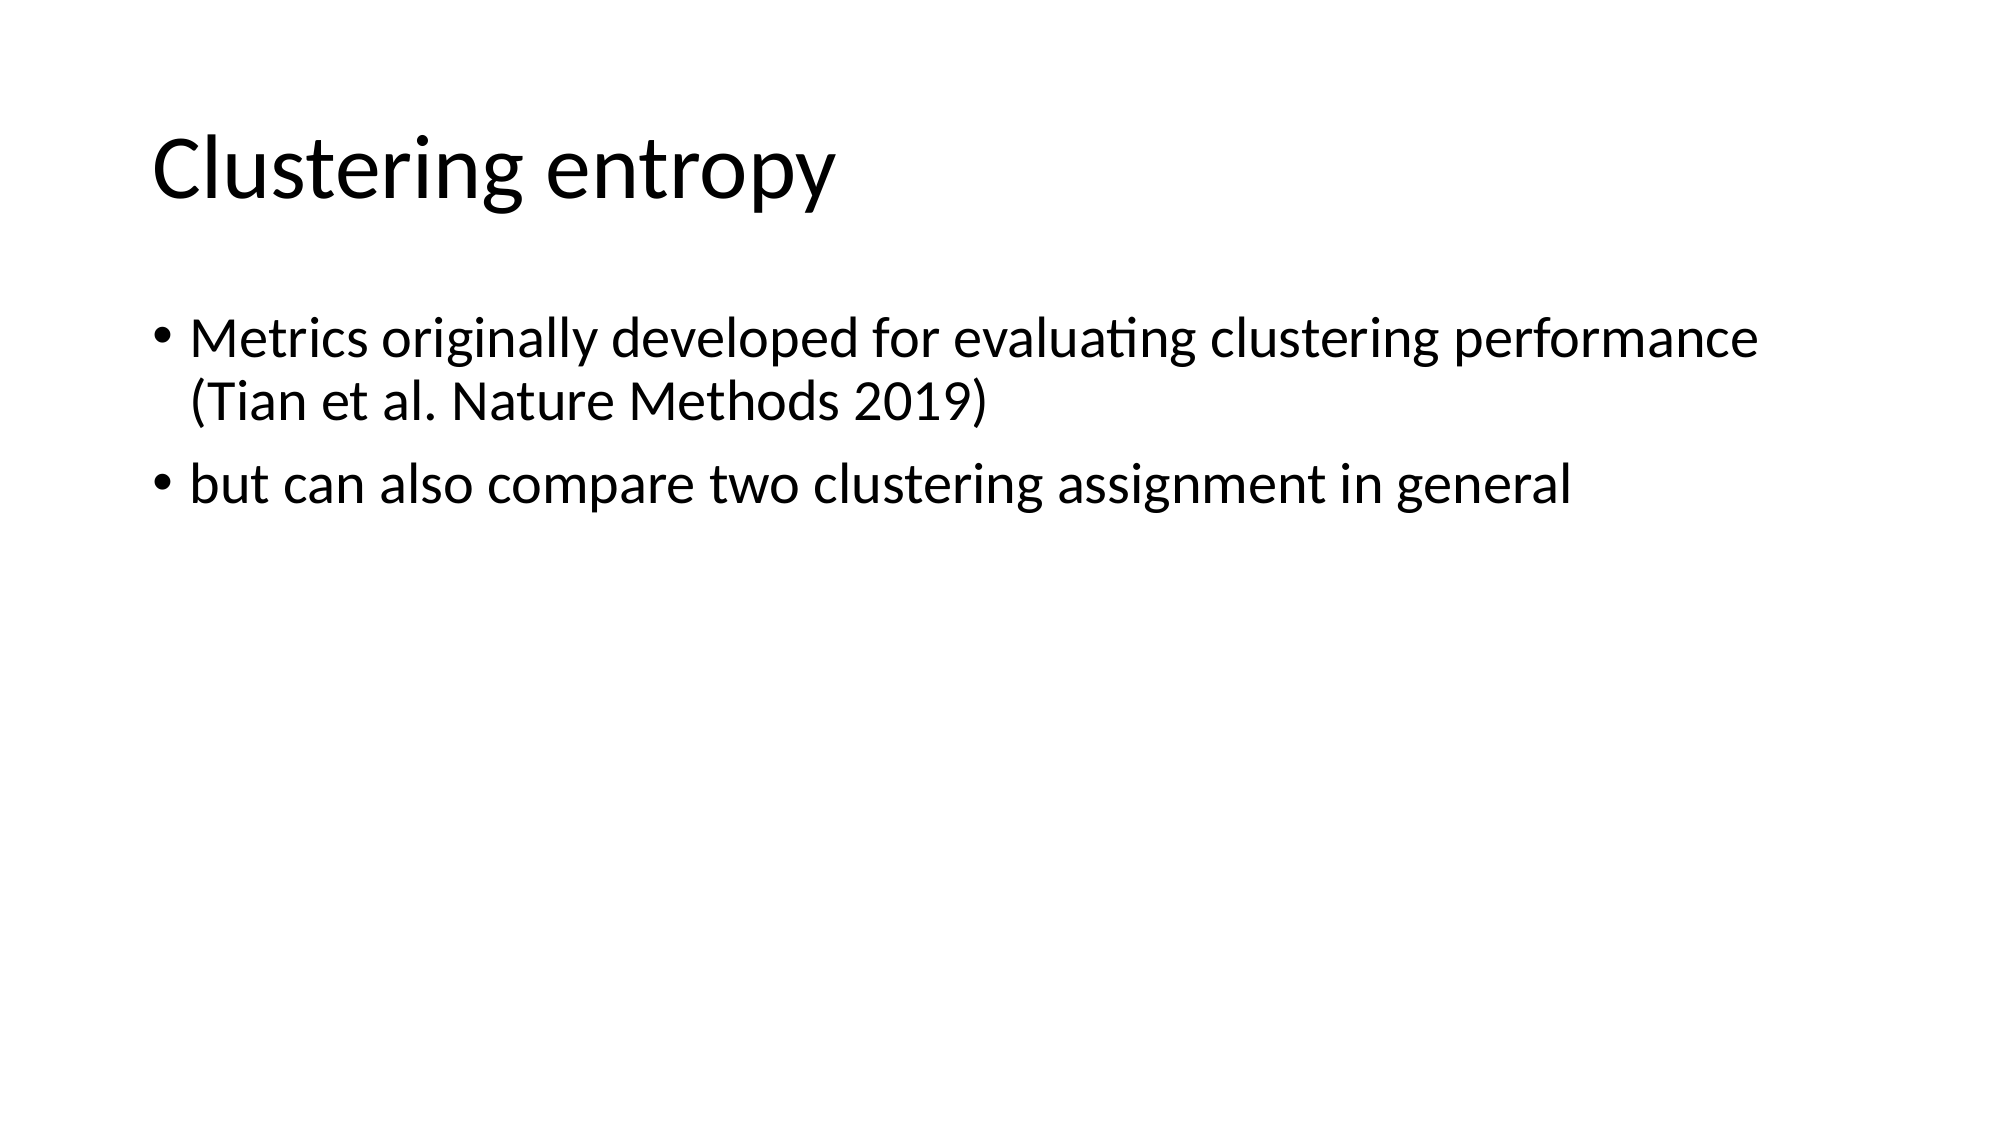

# Clustering entropy
Metrics originally developed for evaluating clustering performance (Tian et al. Nature Methods 2019)
but can also compare two clustering assignment in general